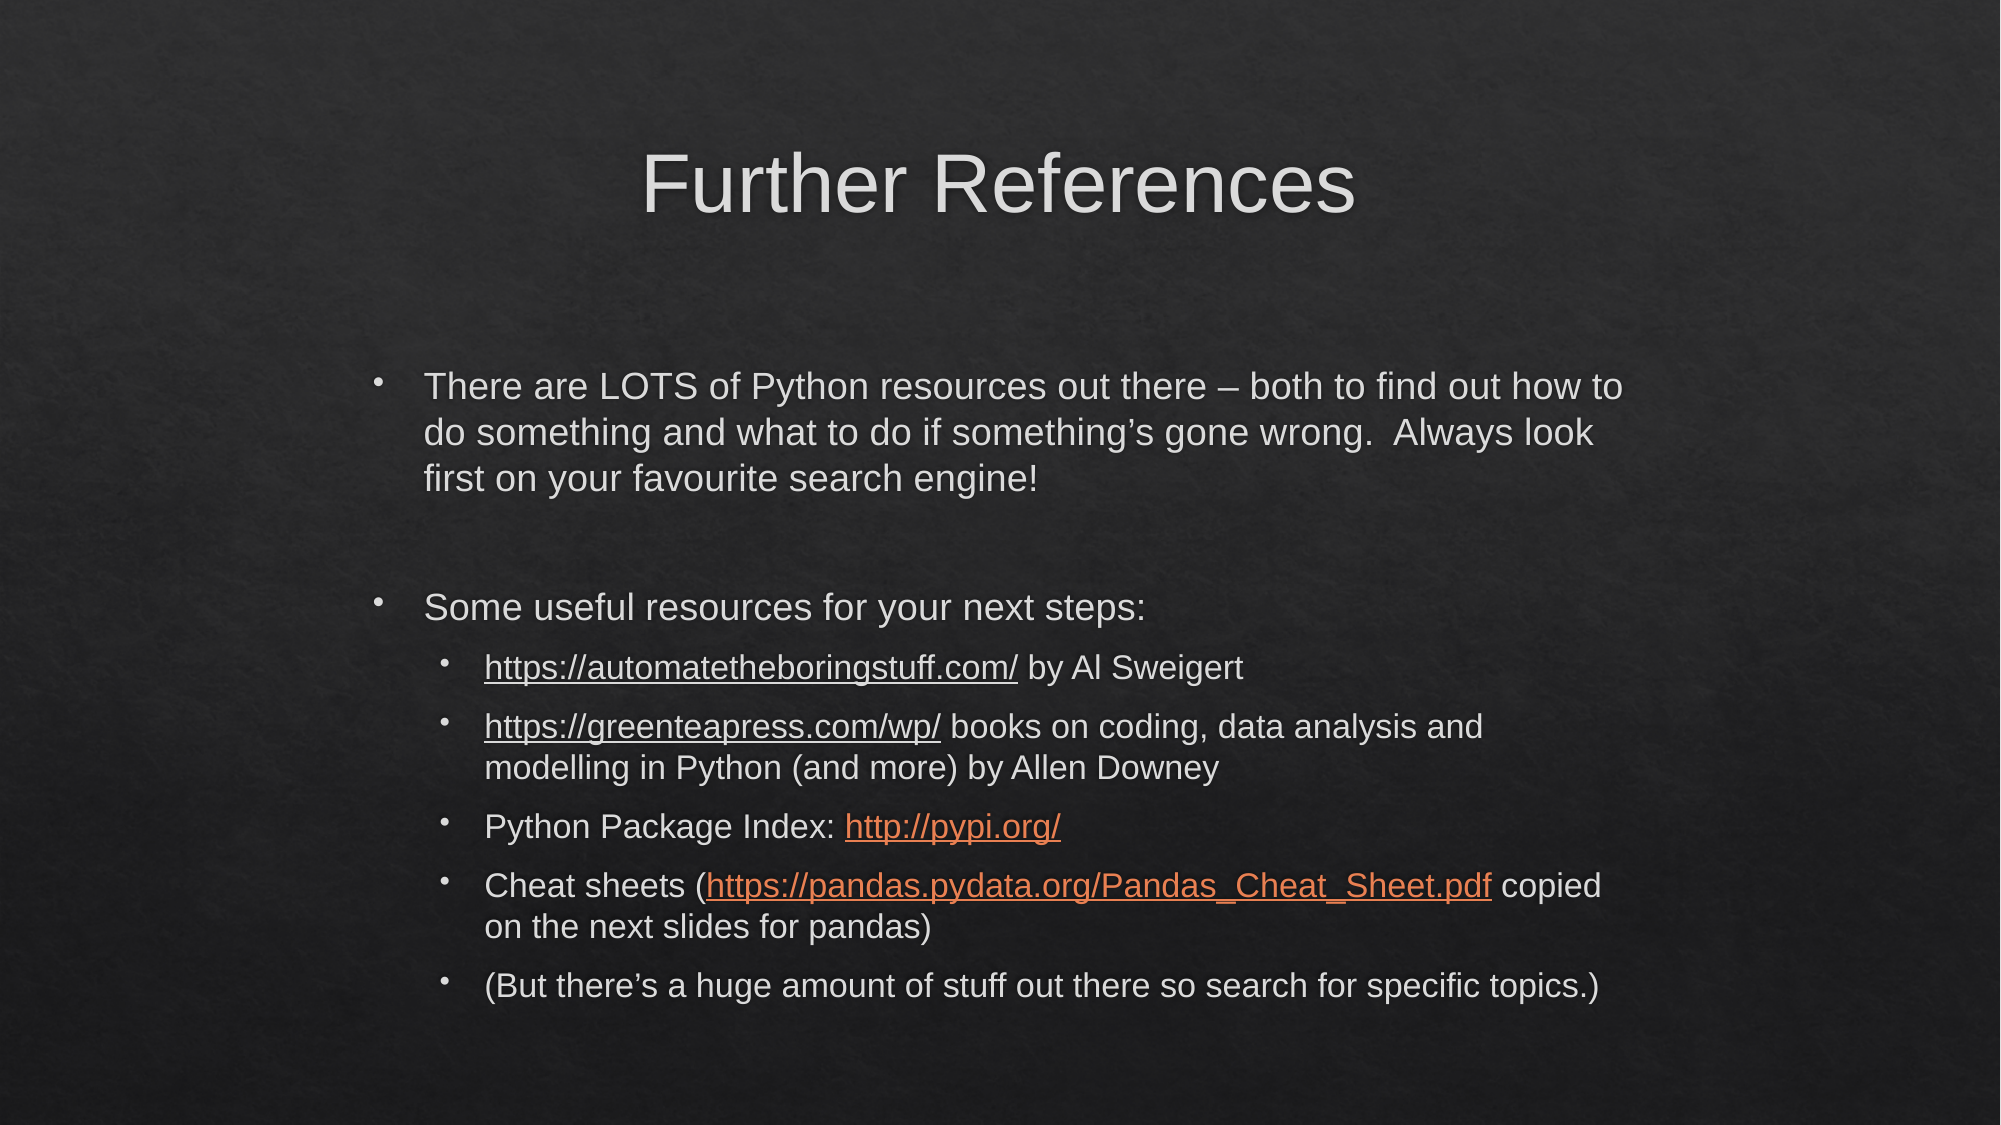

# Further References
There are LOTS of Python resources out there – both to find out how to do something and what to do if something’s gone wrong.  Always look first on your favourite search engine!

Some useful resources for your next steps:
https://automatetheboringstuff.com/ by Al Sweigert
https://greenteapress.com/wp/ books on coding, data analysis and modelling in Python (and more) by Allen Downey
Python Package Index: http://pypi.org/
Cheat sheets (https://pandas.pydata.org/Pandas_Cheat_Sheet.pdf copied on the next slides for pandas)
(But there’s a huge amount of stuff out there so search for specific topics.)